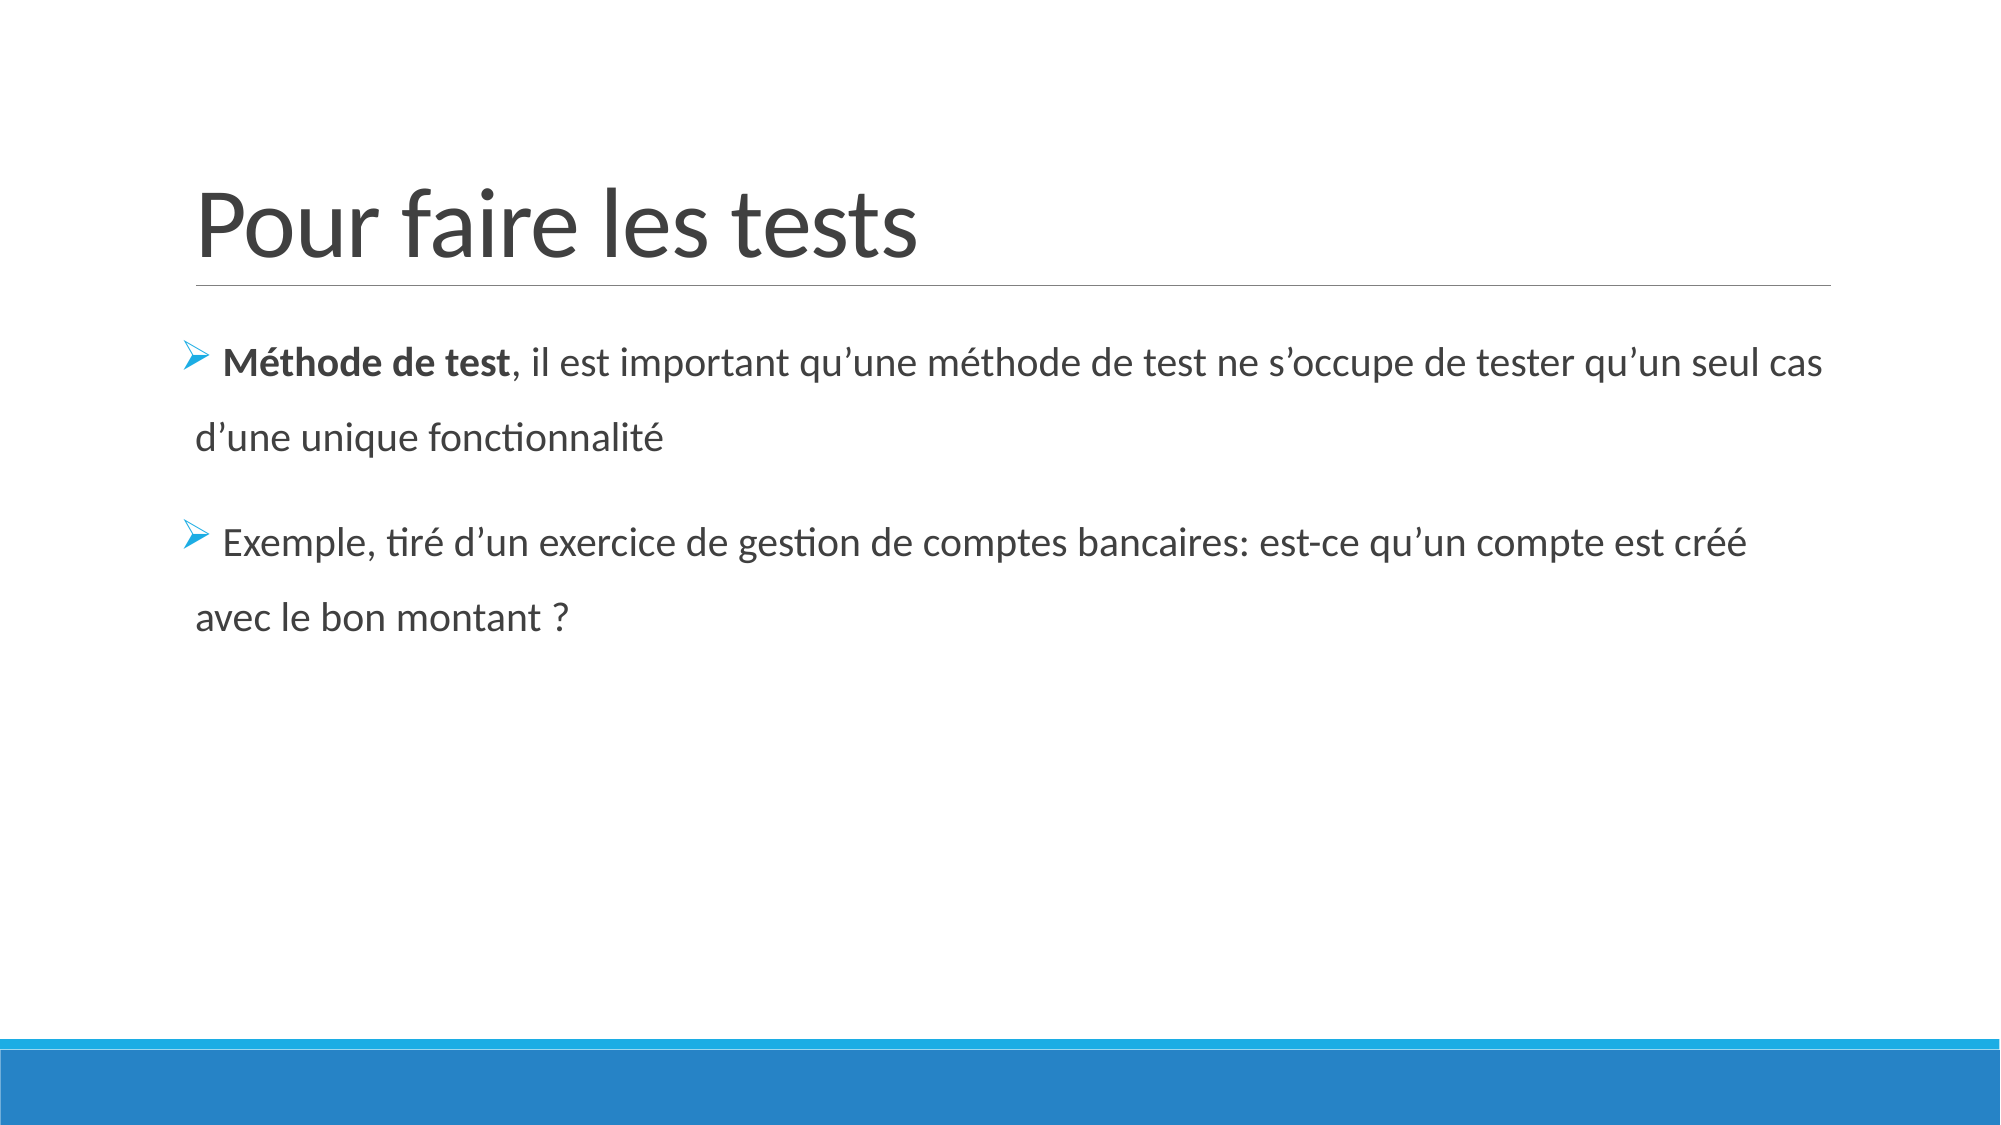

# Pour faire les tests
 Méthode de test, il est important qu’une méthode de test ne s’occupe de tester qu’un seul cas d’une unique fonctionnalité
 Exemple, tiré d’un exercice de gestion de comptes bancaires: est-ce qu’un compte est créé avec le bon montant ?